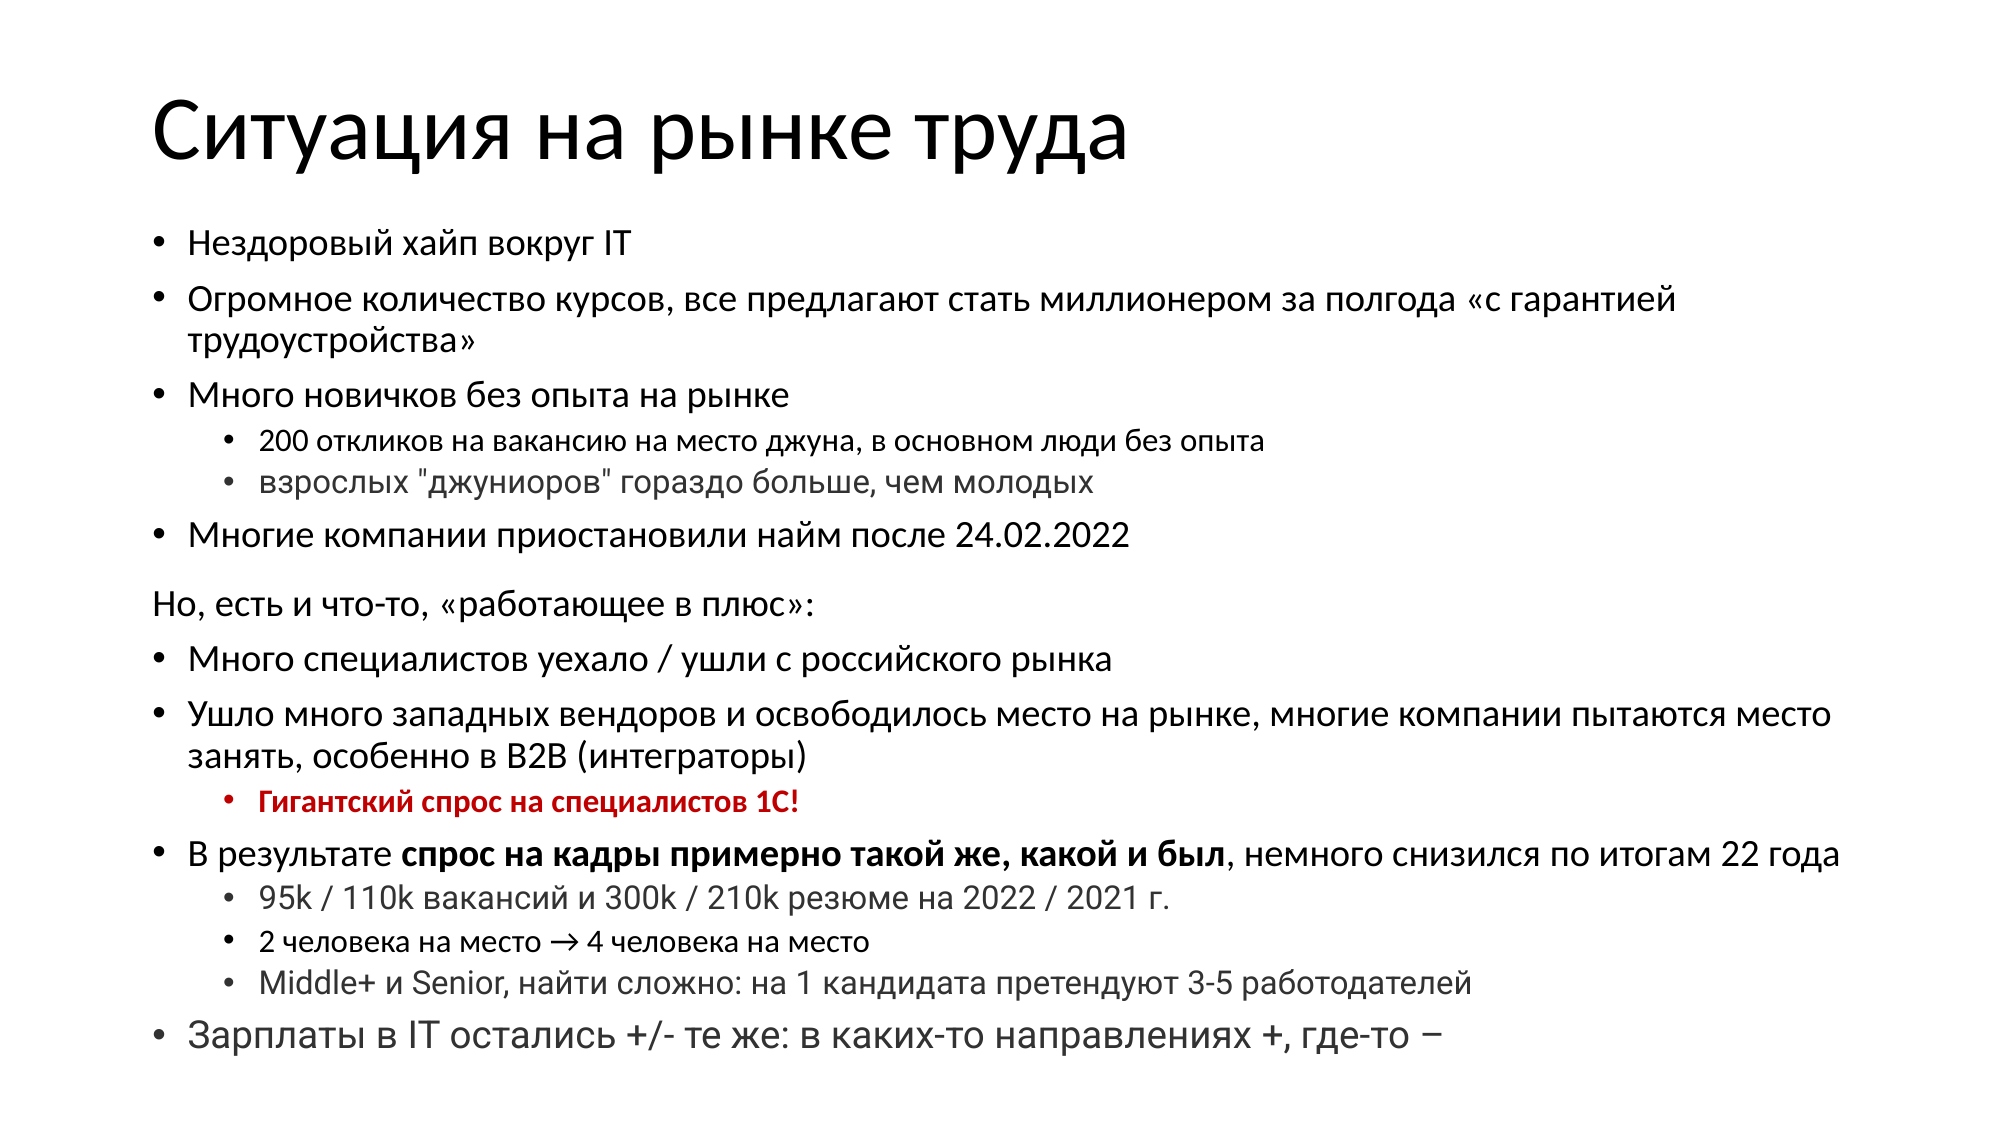

# Ситуация на рынке труда
Нездоровый хайп вокруг IT
Огромное количество курсов, все предлагают стать миллионером за полгода «с гарантией трудоустройства»
Много новичков без опыта на рынке
200 откликов на вакансию на место джуна, в основном люди без опыта
взрослых "джуниоров" гораздо больше, чем молодых
Многие компании приостановили найм после 24.02.2022
Но, есть и что-то, «работающее в плюс»:
Много специалистов уехало / ушли с российского рынка
Ушло много западных вендоров и освободилось место на рынке, многие компании пытаются место занять, особенно в B2B (интеграторы)
Гигантский спрос на специалистов 1С!
В результате спрос на кадры примерно такой же, какой и был, немного снизился по итогам 22 года
95k / 110k вакансий и 300k / 210k резюме на 2022 / 2021 г.
2 человека на место → 4 человека на место
Middle+ и Senior, найти сложно: на 1 кандидата претендуют 3-5 работодателей
Зарплаты в IT остались +/- те же: в каких-то направлениях +, где-то –